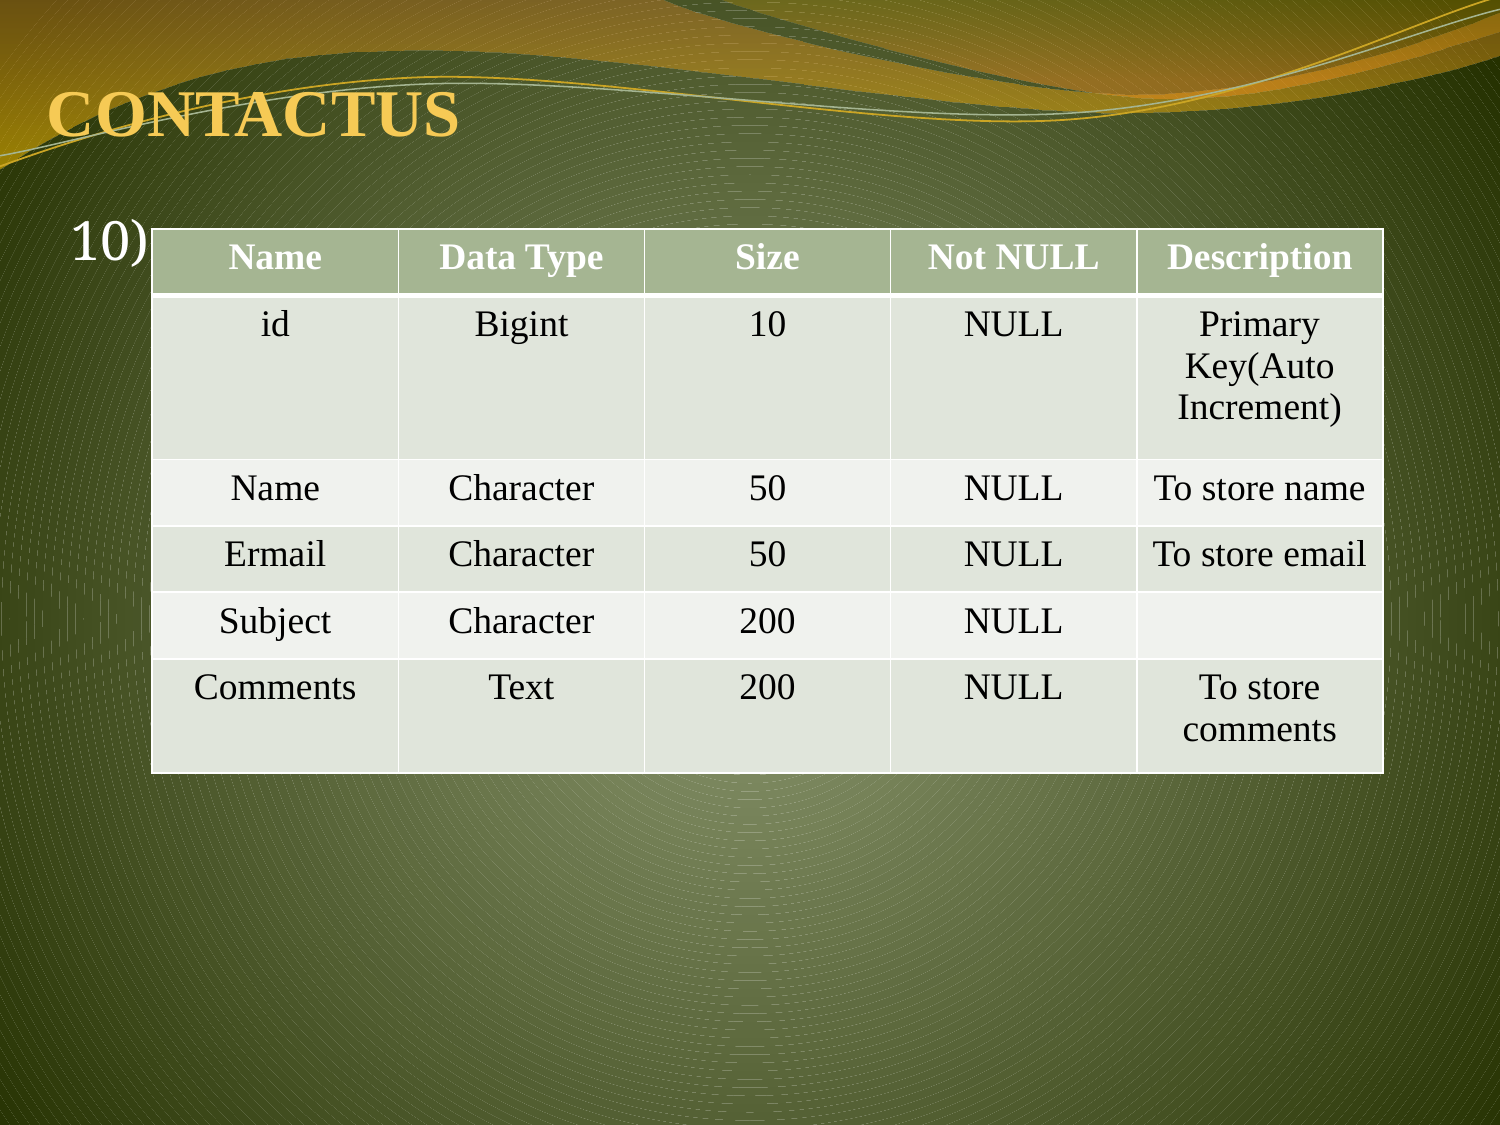

# CONTACTUS
10)
| Name | Data Type | Size | Not NULL | Description |
| --- | --- | --- | --- | --- |
| id | Bigint | 10 | NULL | Primary Key(Auto Increment) |
| Name | Character | 50 | NULL | To store name |
| Ermail | Character | 50 | NULL | To store email |
| Subject | Character | 200 | NULL |  |
| Comments | Text | 200 | NULL | To store comments |